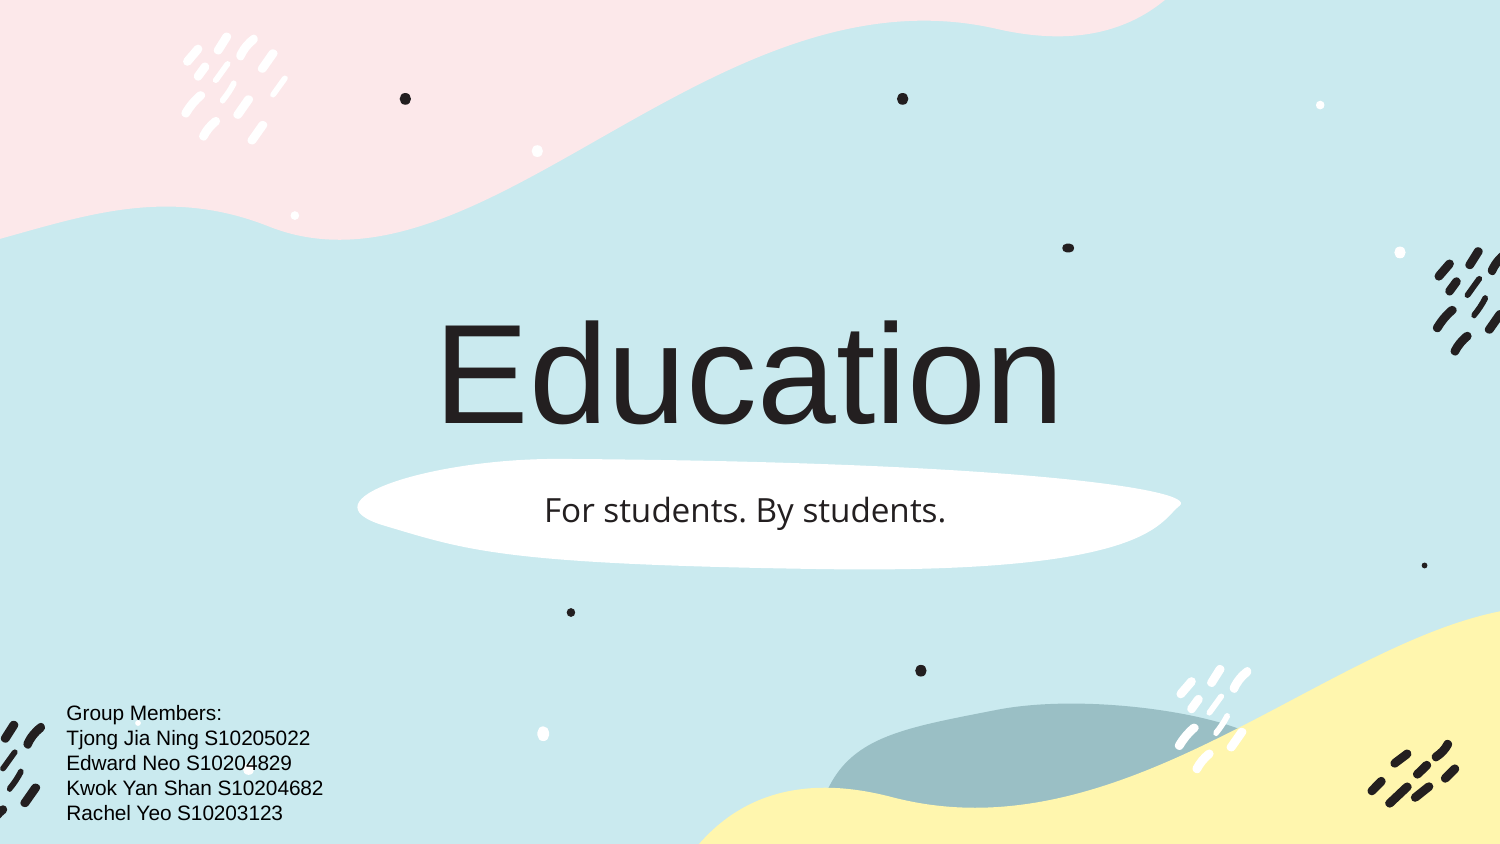

# Education

For students. By students.
Group Members:
Tjong Jia Ning S10205022
Edward Neo S10204829
Kwok Yan Shan S10204682
Rachel Yeo S10203123